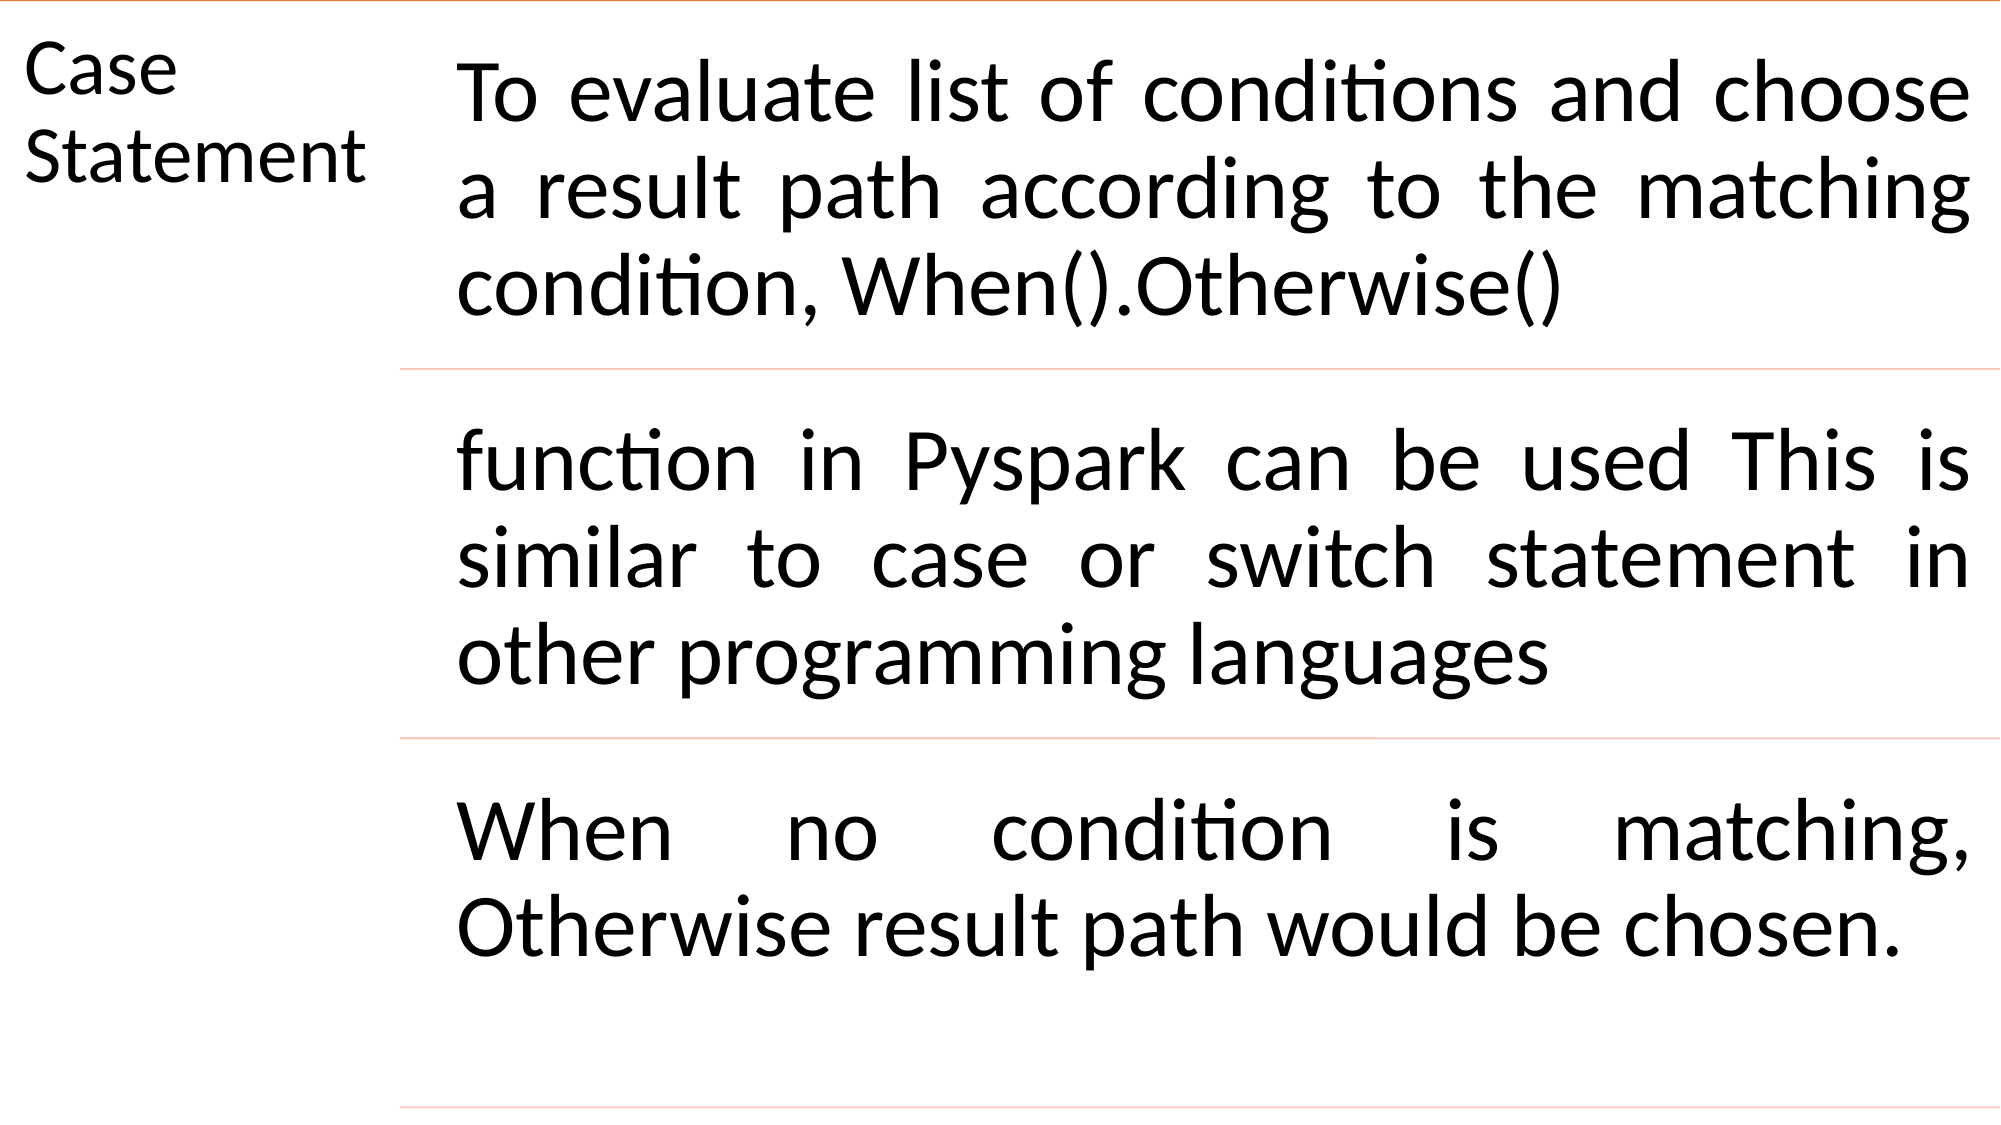

Case Statement
To evaluate list of conditions and choose a result path according to the matching condition, When().Otherwise()
function in Pyspark can be used This is similar to case or switch statement in other programming languages
When no condition is matching, Otherwise result path would be chosen.